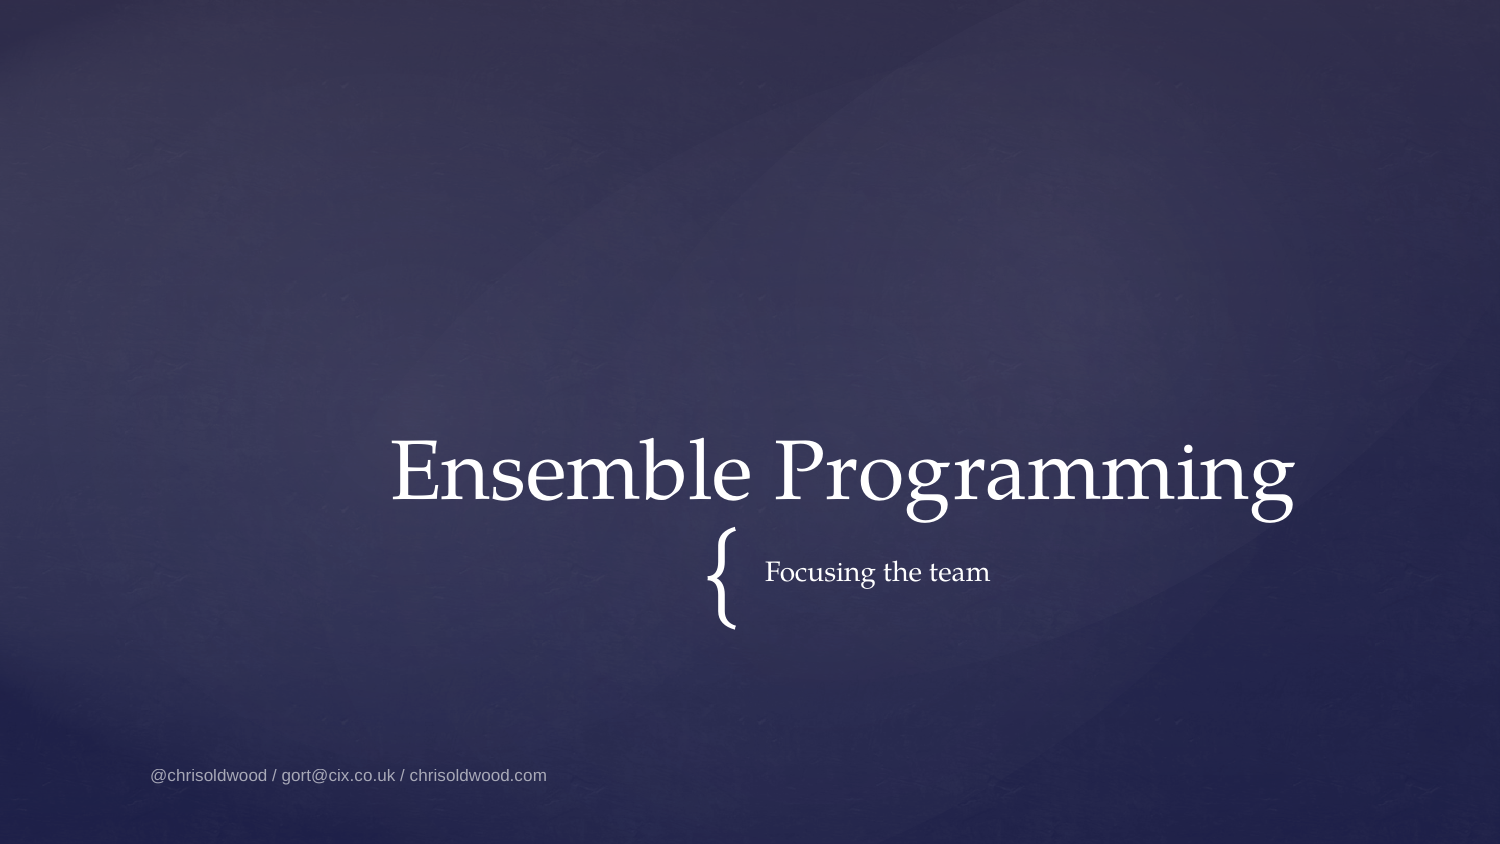

# Ensemble Programming
Focusing the team
@chrisoldwood / gort@cix.co.uk / chrisoldwood.com